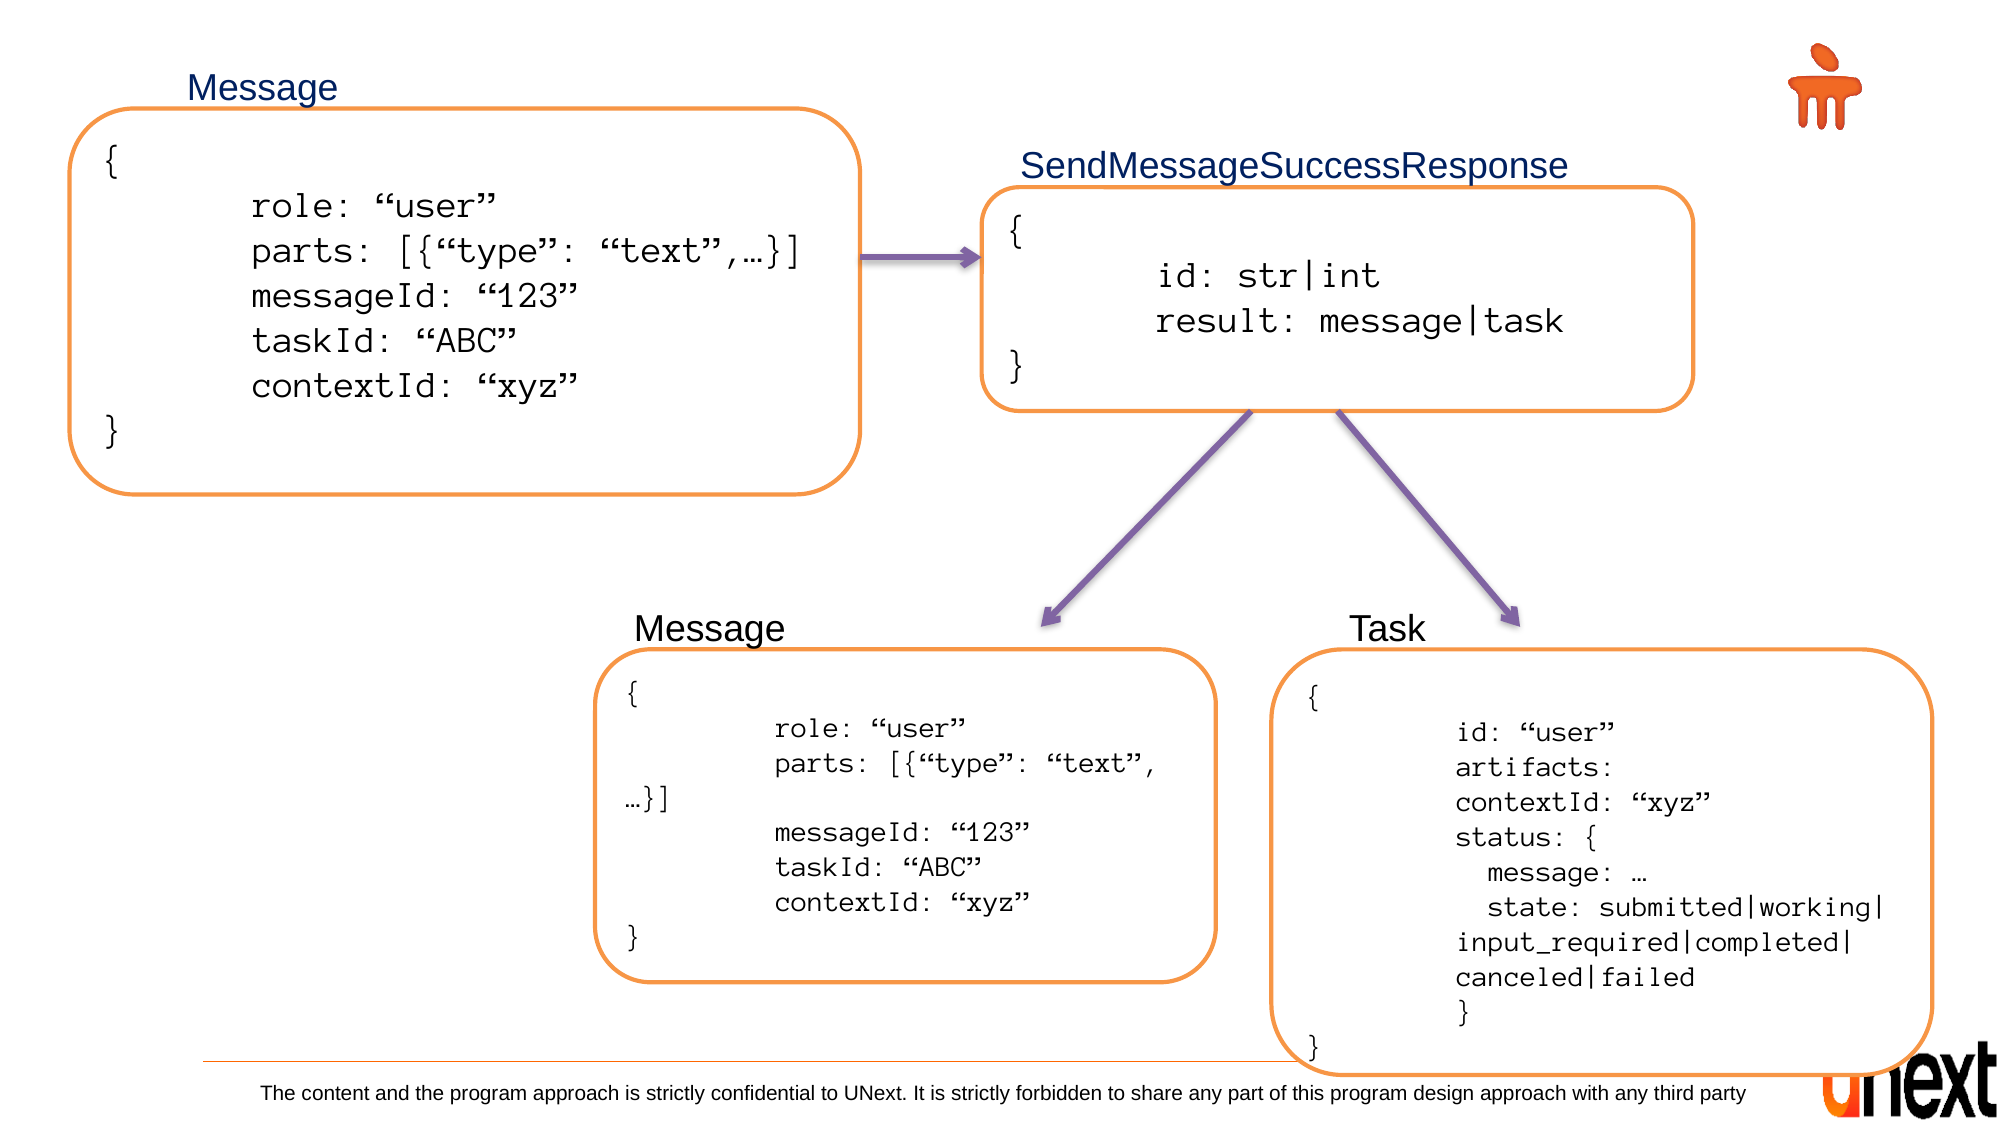

Message
{
	role: “user”
	parts: [{“type”: “text”,…}]
	messageId: “123”
	taskId: “ABC”
	contextId: “xyz”
}
SendMessageSuccessResponse
{
	id: str|int
	result: message|task
}
Message
Task
{
	id: “user”
	artifacts:
	contextId: “xyz”
	status: {
	  message: …
	  state: submitted|working| 	input_required|completed| 	canceled|failed
	}
}
{
	role: “user”
	parts: [{“type”: “text”,…}]
	messageId: “123”
	taskId: “ABC”
	contextId: “xyz”
}